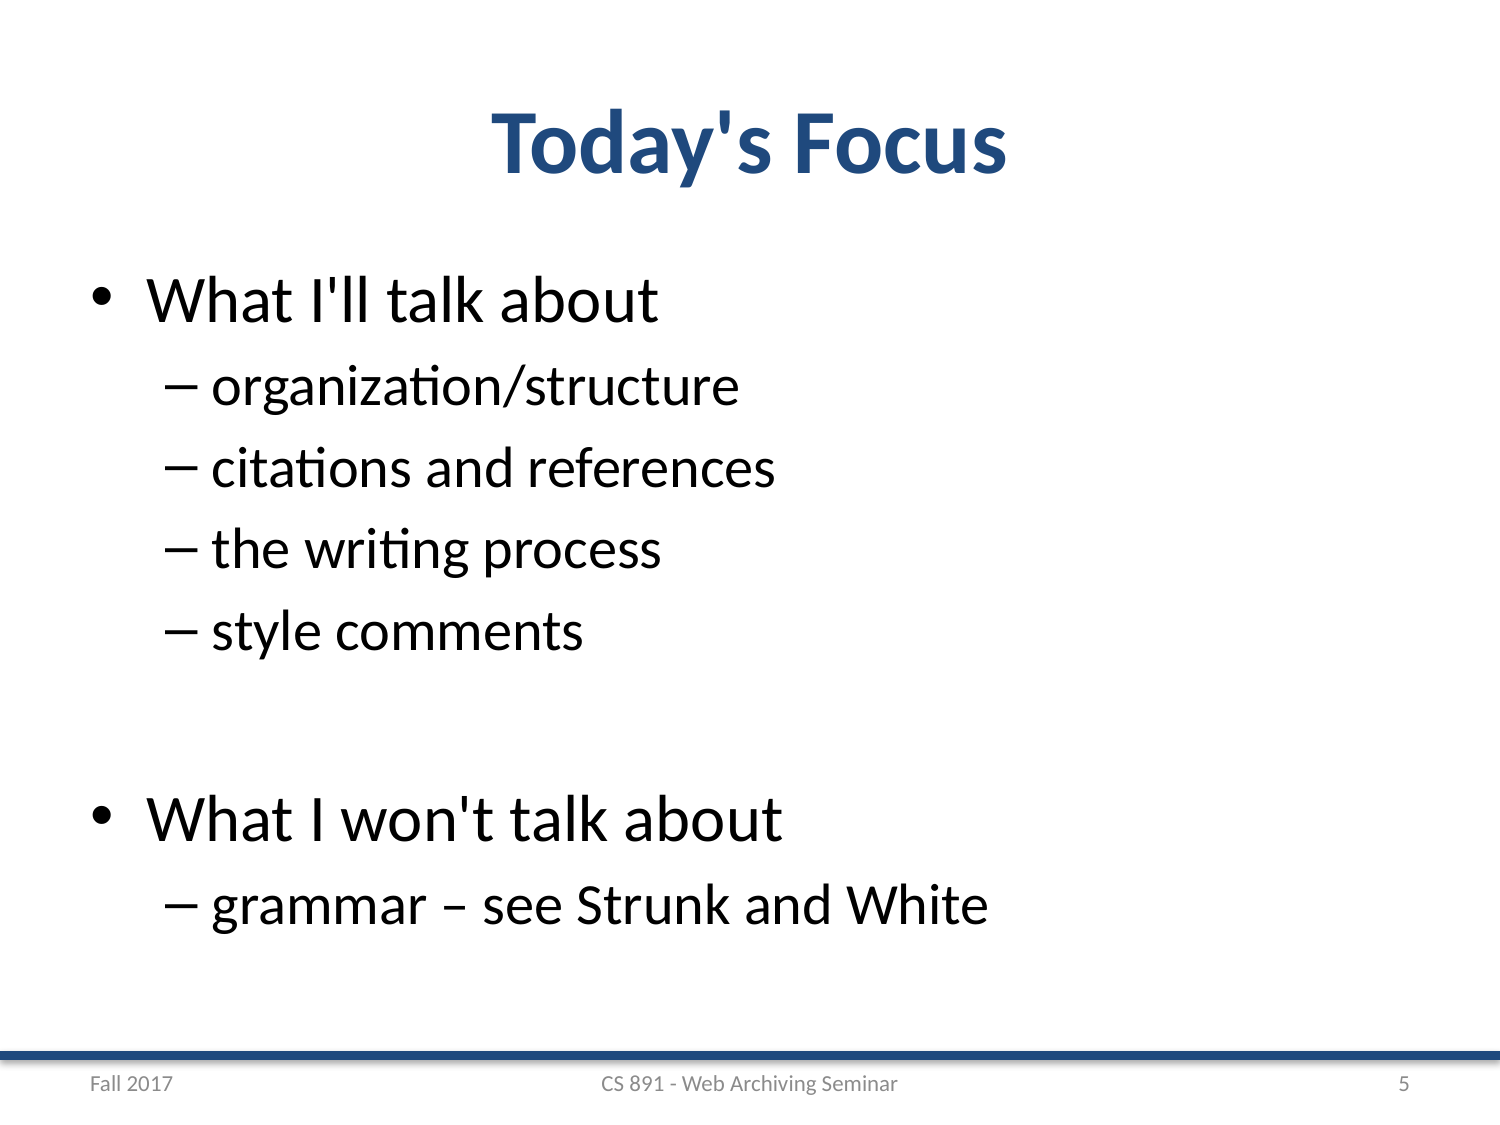

# Today's Focus
What I'll talk about
organization/structure
citations and references
the writing process
style comments

What I won't talk about
grammar – see Strunk and White
Fall 2017
CS 891 - Web Archiving Seminar
5